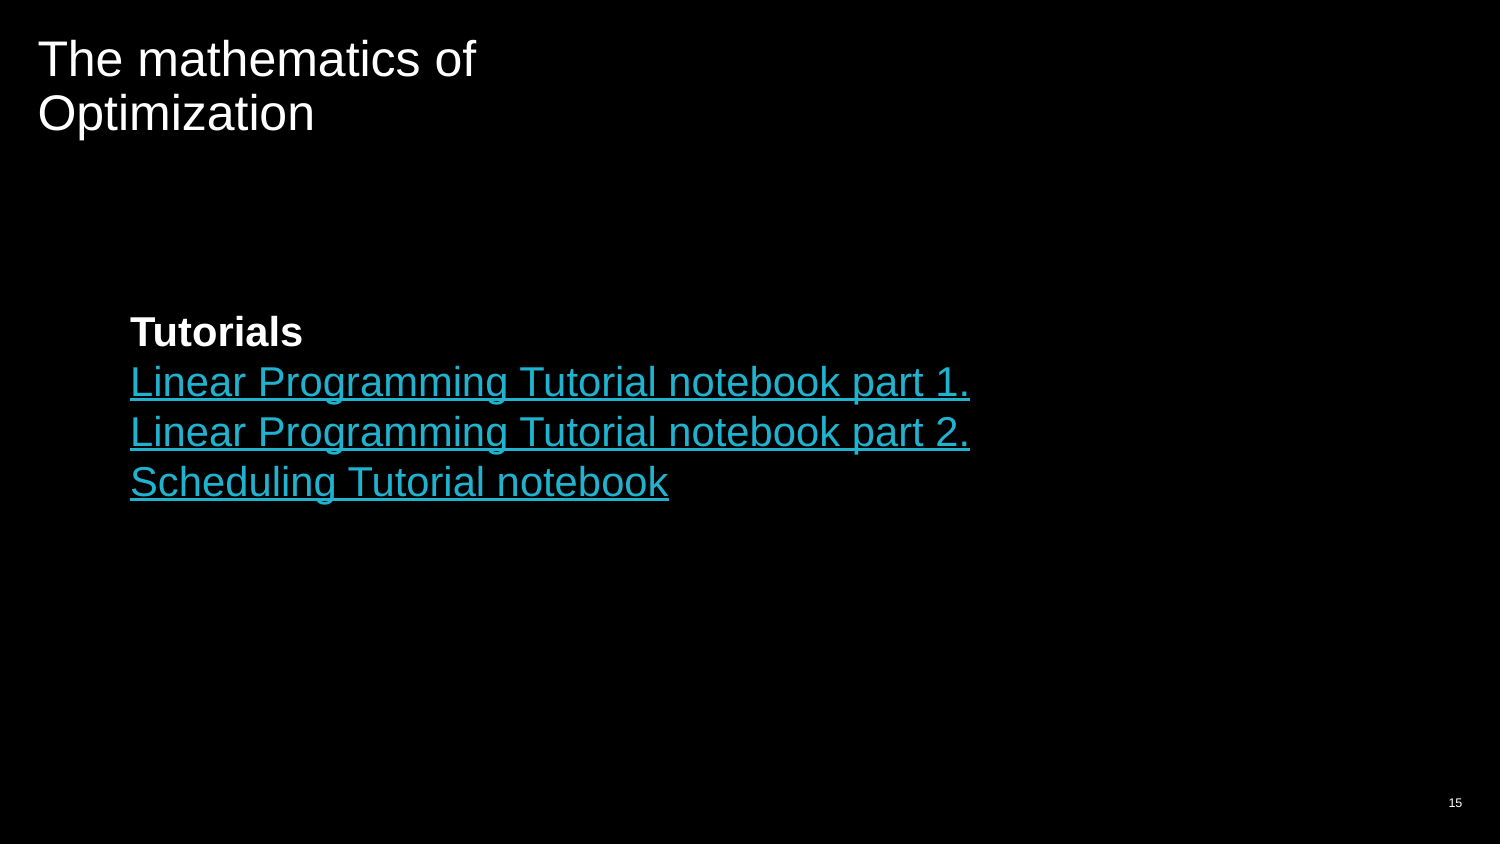

# The mathematics of Optimization
Tutorials
Linear Programming Tutorial notebook part 1.
Linear Programming Tutorial notebook part 2.
Scheduling Tutorial notebook

15